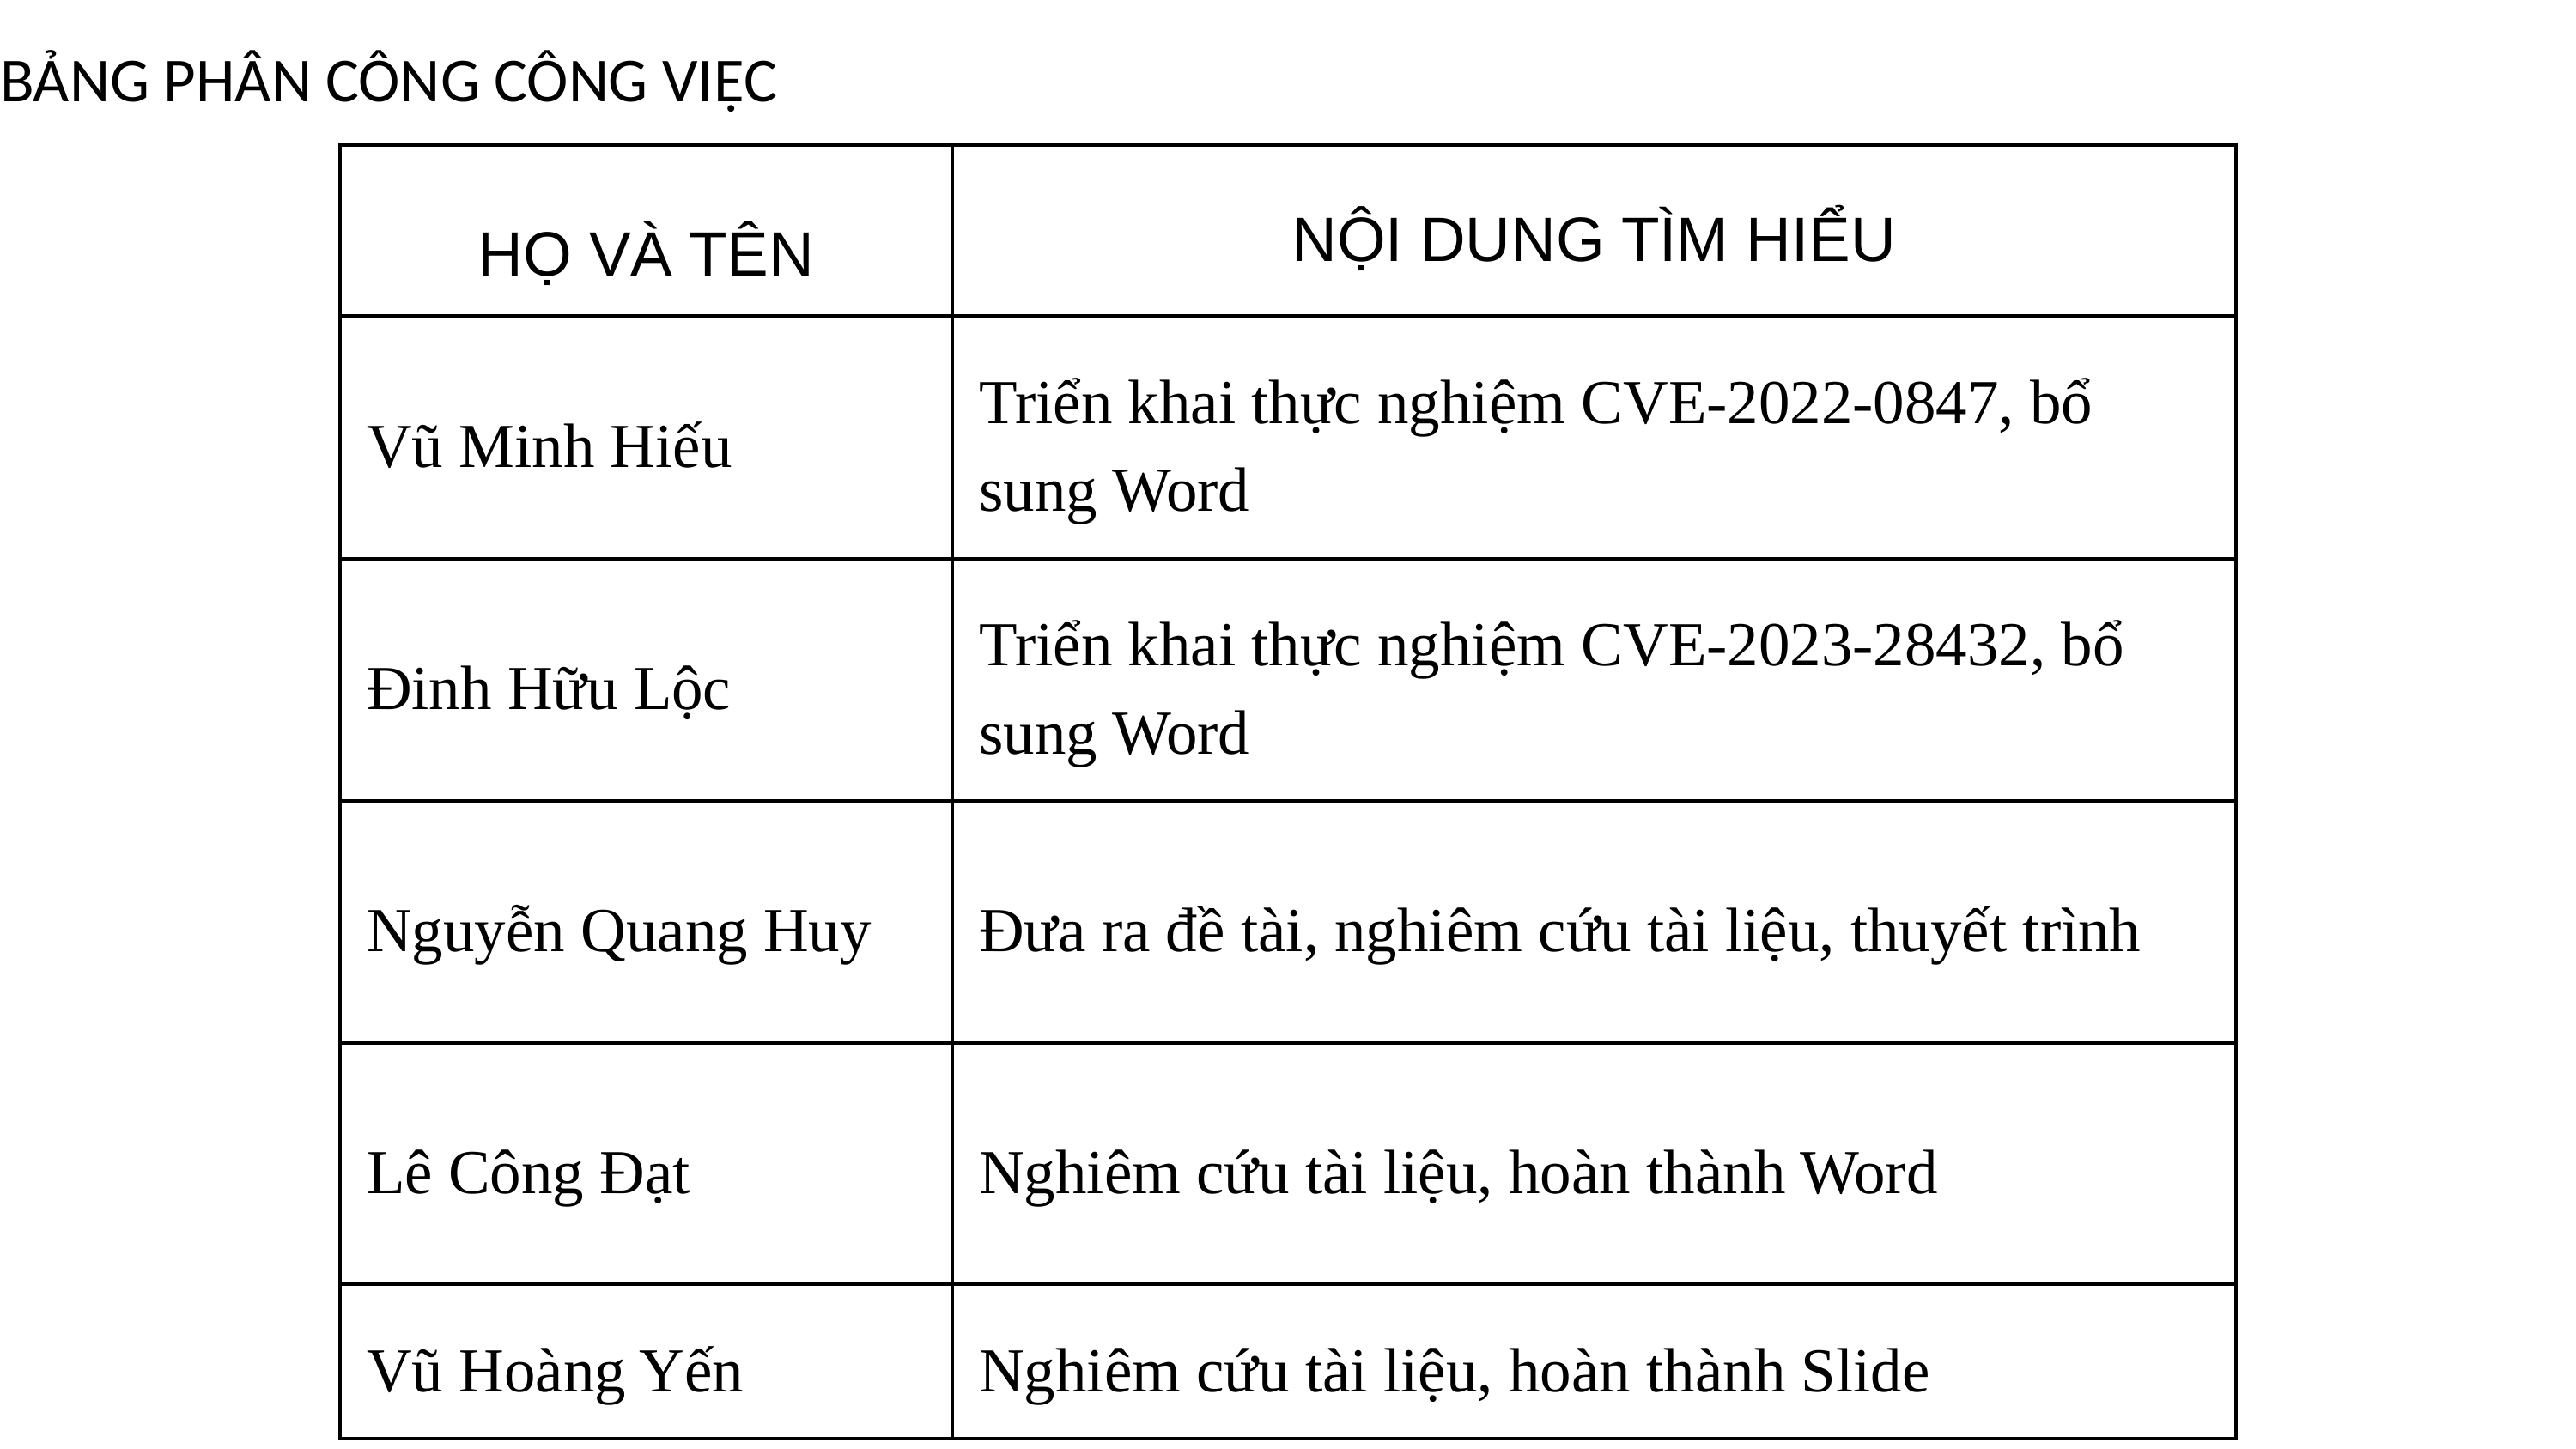

BẢNG PHÂN CÔNG CÔNG VIỆC
| HỌ VÀ TÊN | NỘI DUNG TÌM HIỂU |
| --- | --- |
| Vũ Minh Hiếu | Triển khai thực nghiệm CVE-2022-0847, bổ sung Word |
| Đinh Hữu Lộc | Triển khai thực nghiệm CVE-2023-28432, bổ sung Word |
| Nguyễn Quang Huy | Đưa ra đề tài, nghiêm cứu tài liệu, thuyết trình |
| Lê Công Đạt | Nghiêm cứu tài liệu, hoàn thành Word |
| Vũ Hoàng Yến | Nghiêm cứu tài liệu, hoàn thành Slide |